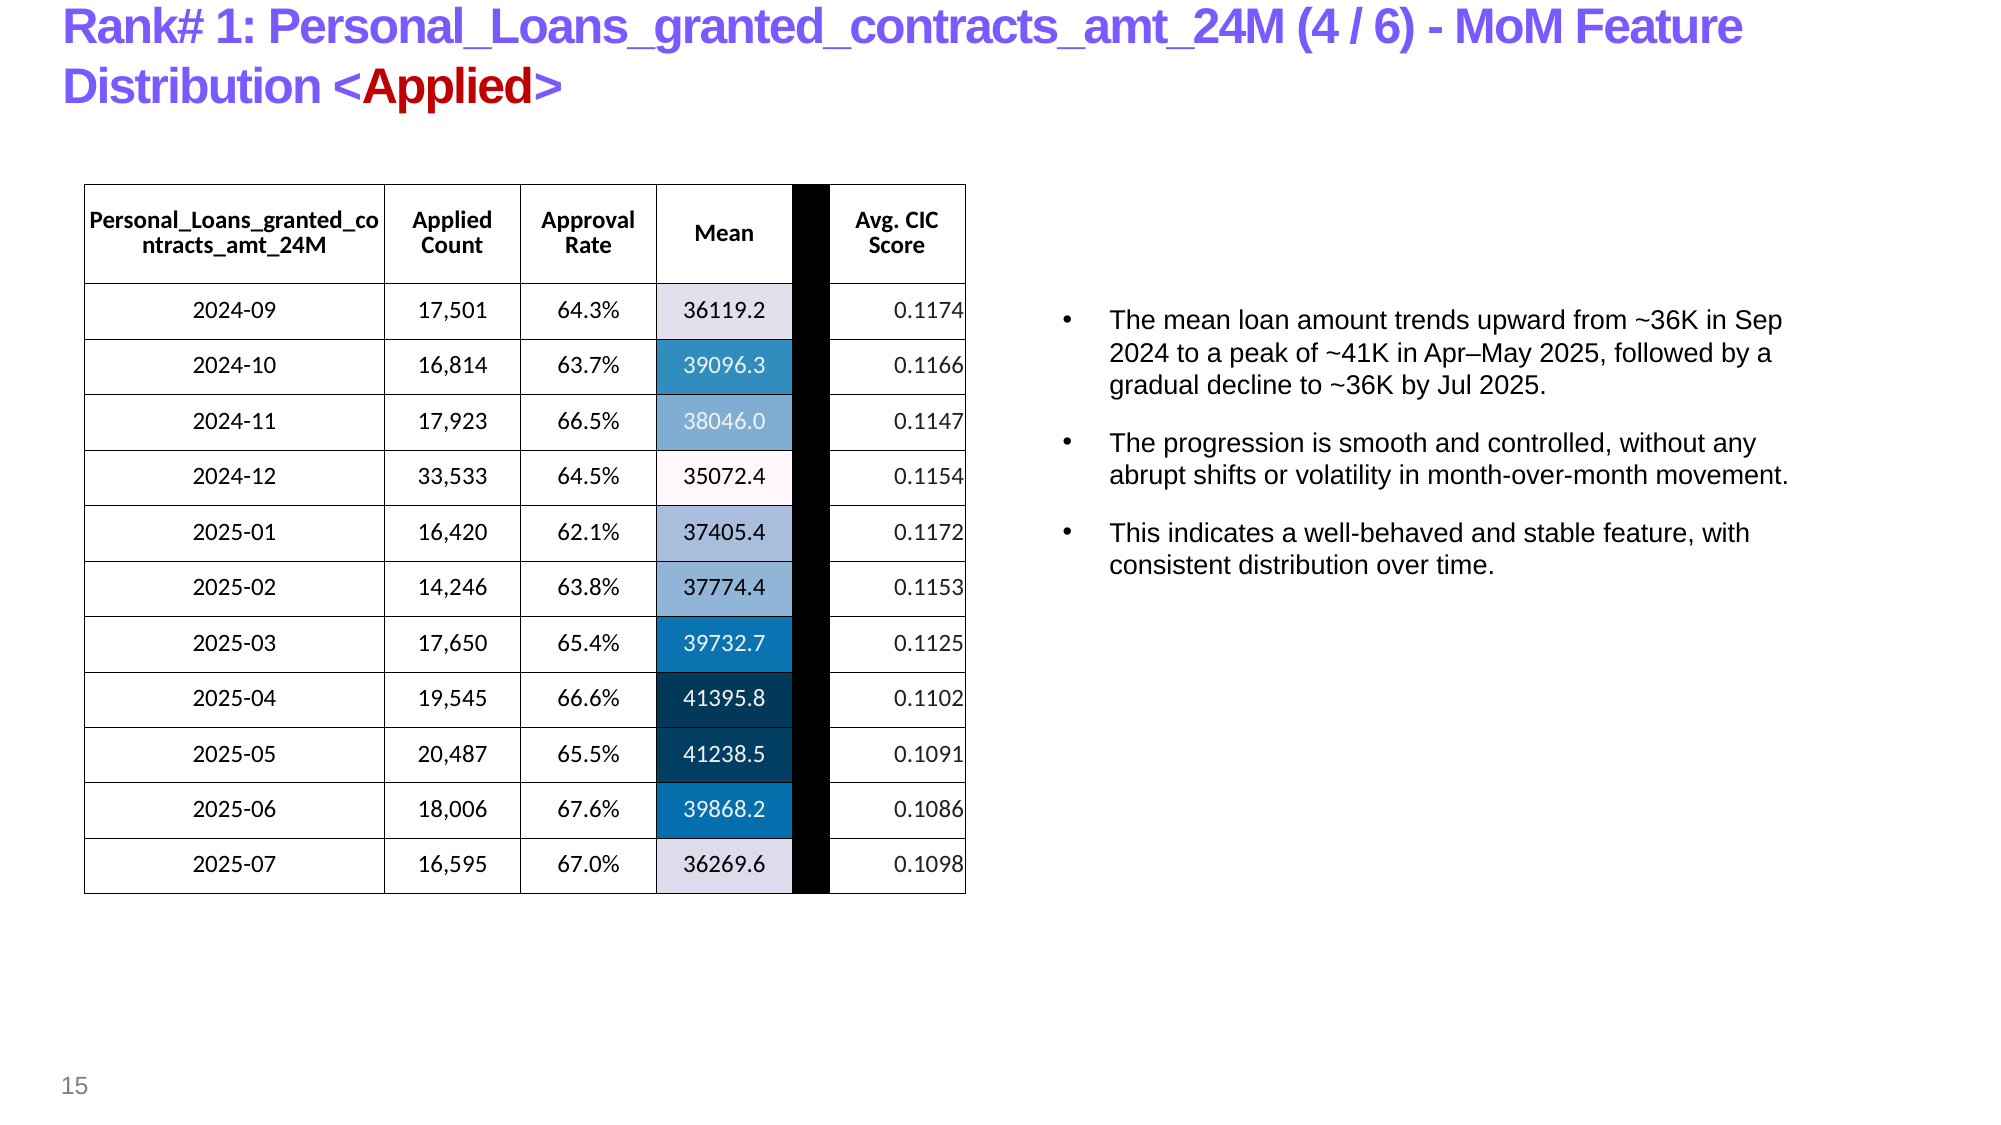

# Rank# 1: Personal_Loans_granted_contracts_amt_24M (4 / 6) - MoM Feature Distribution <Applied>​

| Personal\_Loans\_granted\_contracts\_amt\_24M | Applied Count | Approval Rate | Mean |  | Avg. CIC Score |
| --- | --- | --- | --- | --- | --- |
| 2024-09 | 17,501 | 64.3% | 36119.2 |  | 0.1174 |
| 2024-10 | 16,814 | 63.7% | 39096.3 |  | 0.1166 |
| 2024-11 | 17,923 | 66.5% | 38046.0 |  | 0.1147 |
| 2024-12 | 33,533 | 64.5% | 35072.4 |  | 0.1154 |
| 2025-01 | 16,420 | 62.1% | 37405.4 |  | 0.1172 |
| 2025-02 | 14,246 | 63.8% | 37774.4 |  | 0.1153 |
| 2025-03 | 17,650 | 65.4% | 39732.7 |  | 0.1125 |
| 2025-04 | 19,545 | 66.6% | 41395.8 |  | 0.1102 |
| 2025-05 | 20,487 | 65.5% | 41238.5 |  | 0.1091 |
| 2025-06 | 18,006 | 67.6% | 39868.2 |  | 0.1086 |
| 2025-07 | 16,595 | 67.0% | 36269.6 |  | 0.1098 |
The mean loan amount trends upward from ~36K in Sep 2024 to a peak of ~41K in Apr–May 2025, followed by a gradual decline to ~36K by Jul 2025.
The progression is smooth and controlled, without any abrupt shifts or volatility in month-over-month movement.
This indicates a well-behaved and stable feature, with consistent distribution over time.
15